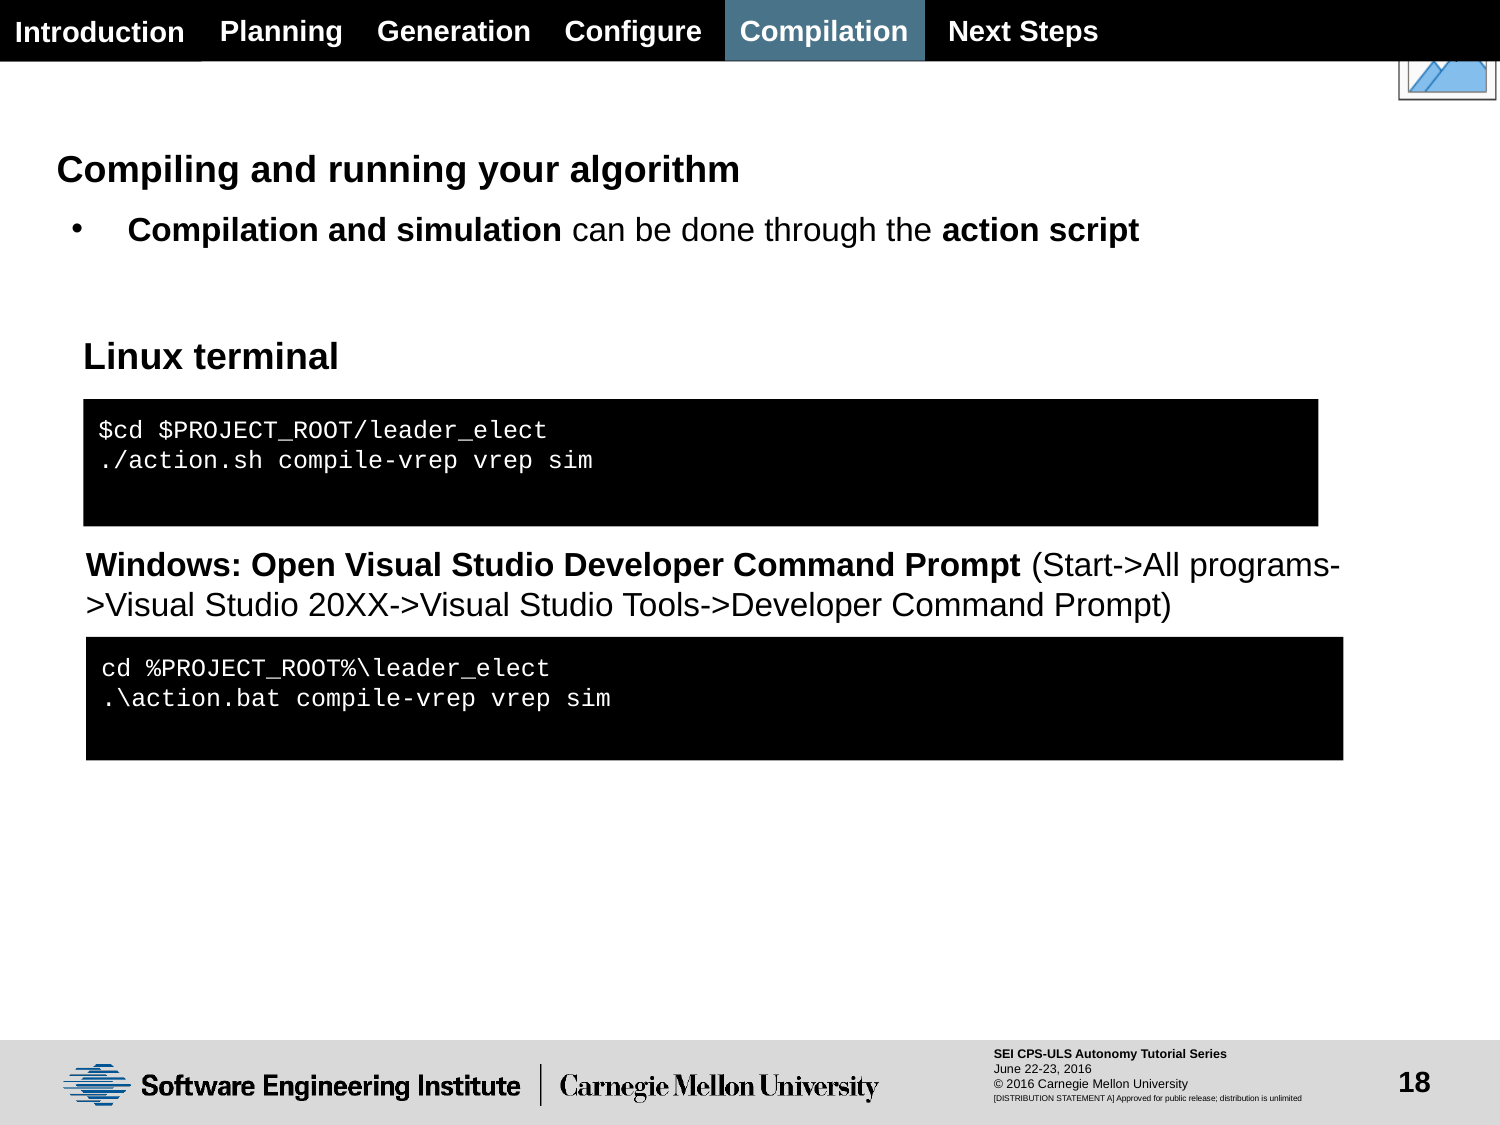

Planning
Generation
Configure
Next Steps
Compilation
Introduction

Compiling and running your algorithm
Compilation and simulation can be done through the action script
Linux terminal
$cd $PROJECT_ROOT/leader_elect
./action.sh compile-vrep vrep sim
Windows: Open Visual Studio Developer Command Prompt (Start->All programs->Visual Studio 20XX->Visual Studio Tools->Developer Command Prompt)
cd %PROJECT_ROOT%\leader_elect
.\action.bat compile-vrep vrep sim